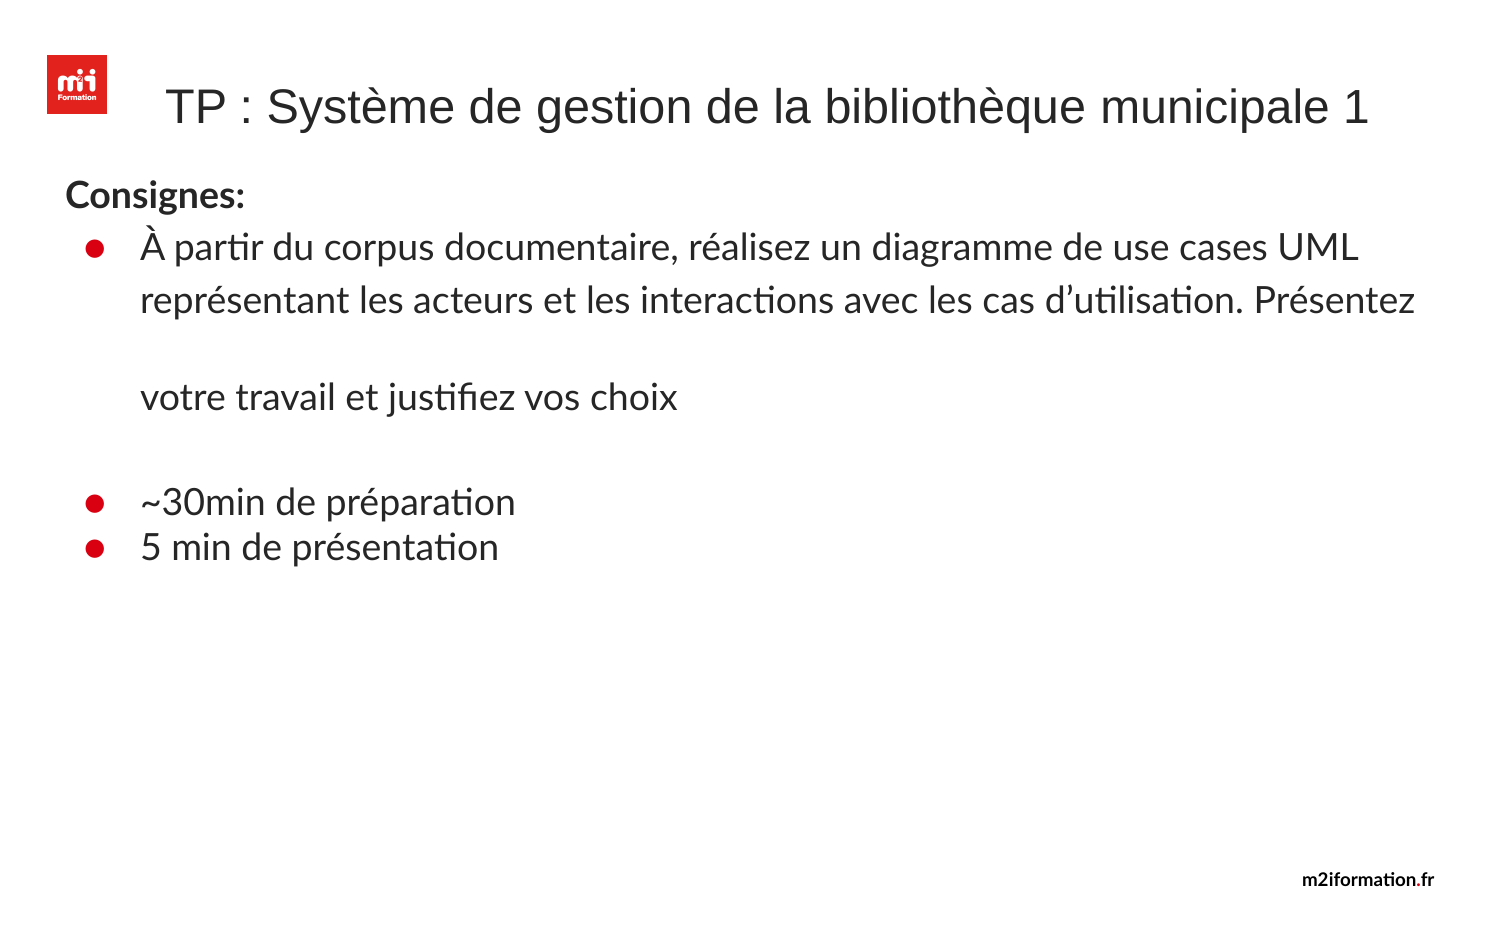

# TP : Système de gestion de la bibliothèque municipale 1
Consignes:
À partir du corpus documentaire, réalisez un diagramme de use cases UML
représentant les acteurs et les interactions avec les cas d’utilisation. Présentez
votre travail et justifiez vos choix

~30min de préparation
5 min de présentation